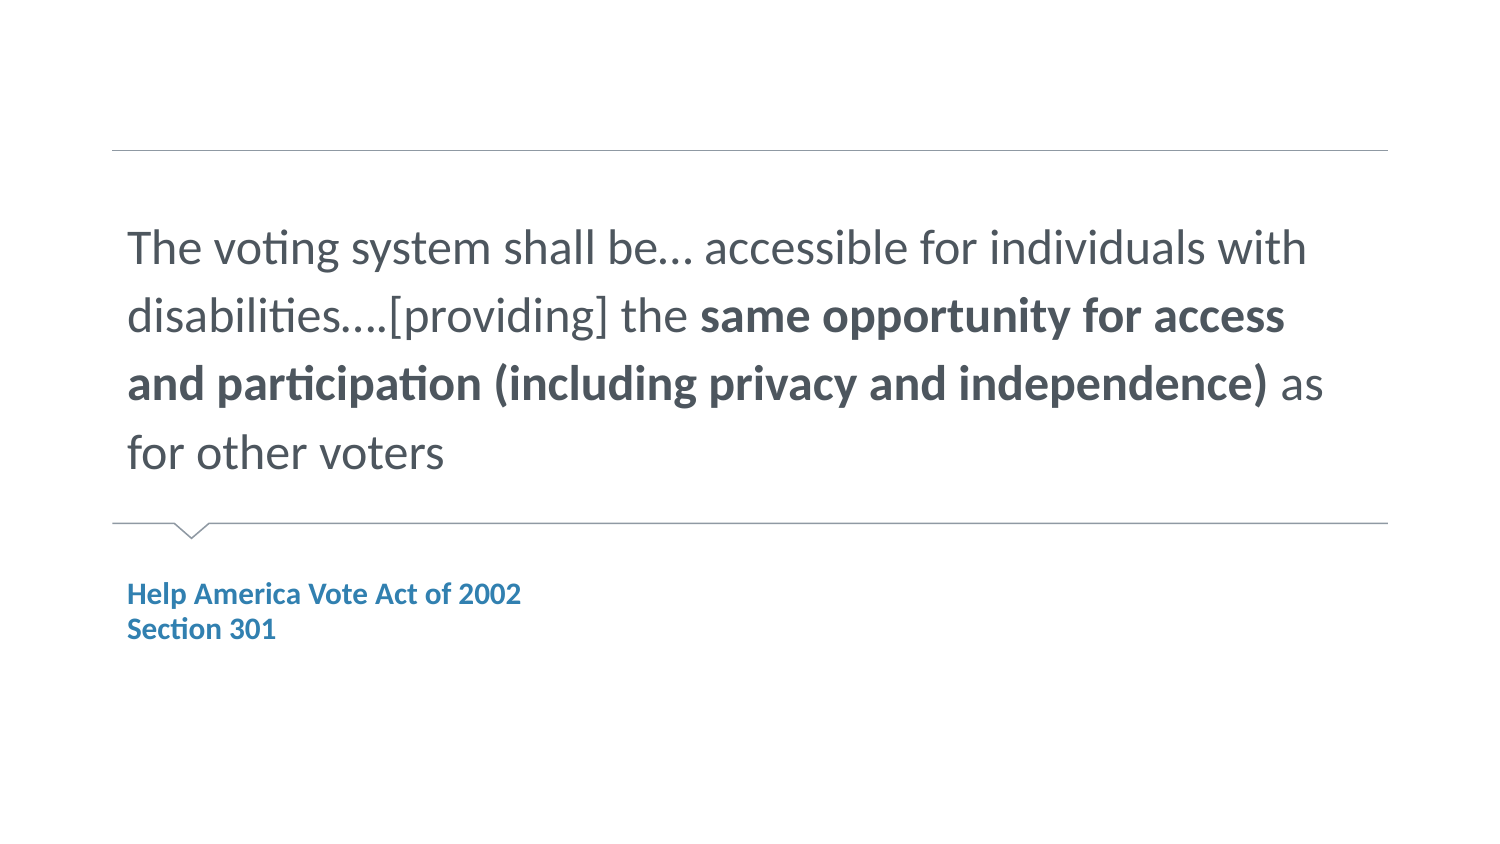

# The voting system shall be… accessible for individuals with disabilities….[providing] the same opportunity for access and participation (including privacy and independence) as for other voters
Help America Vote Act of 2002
Section 301